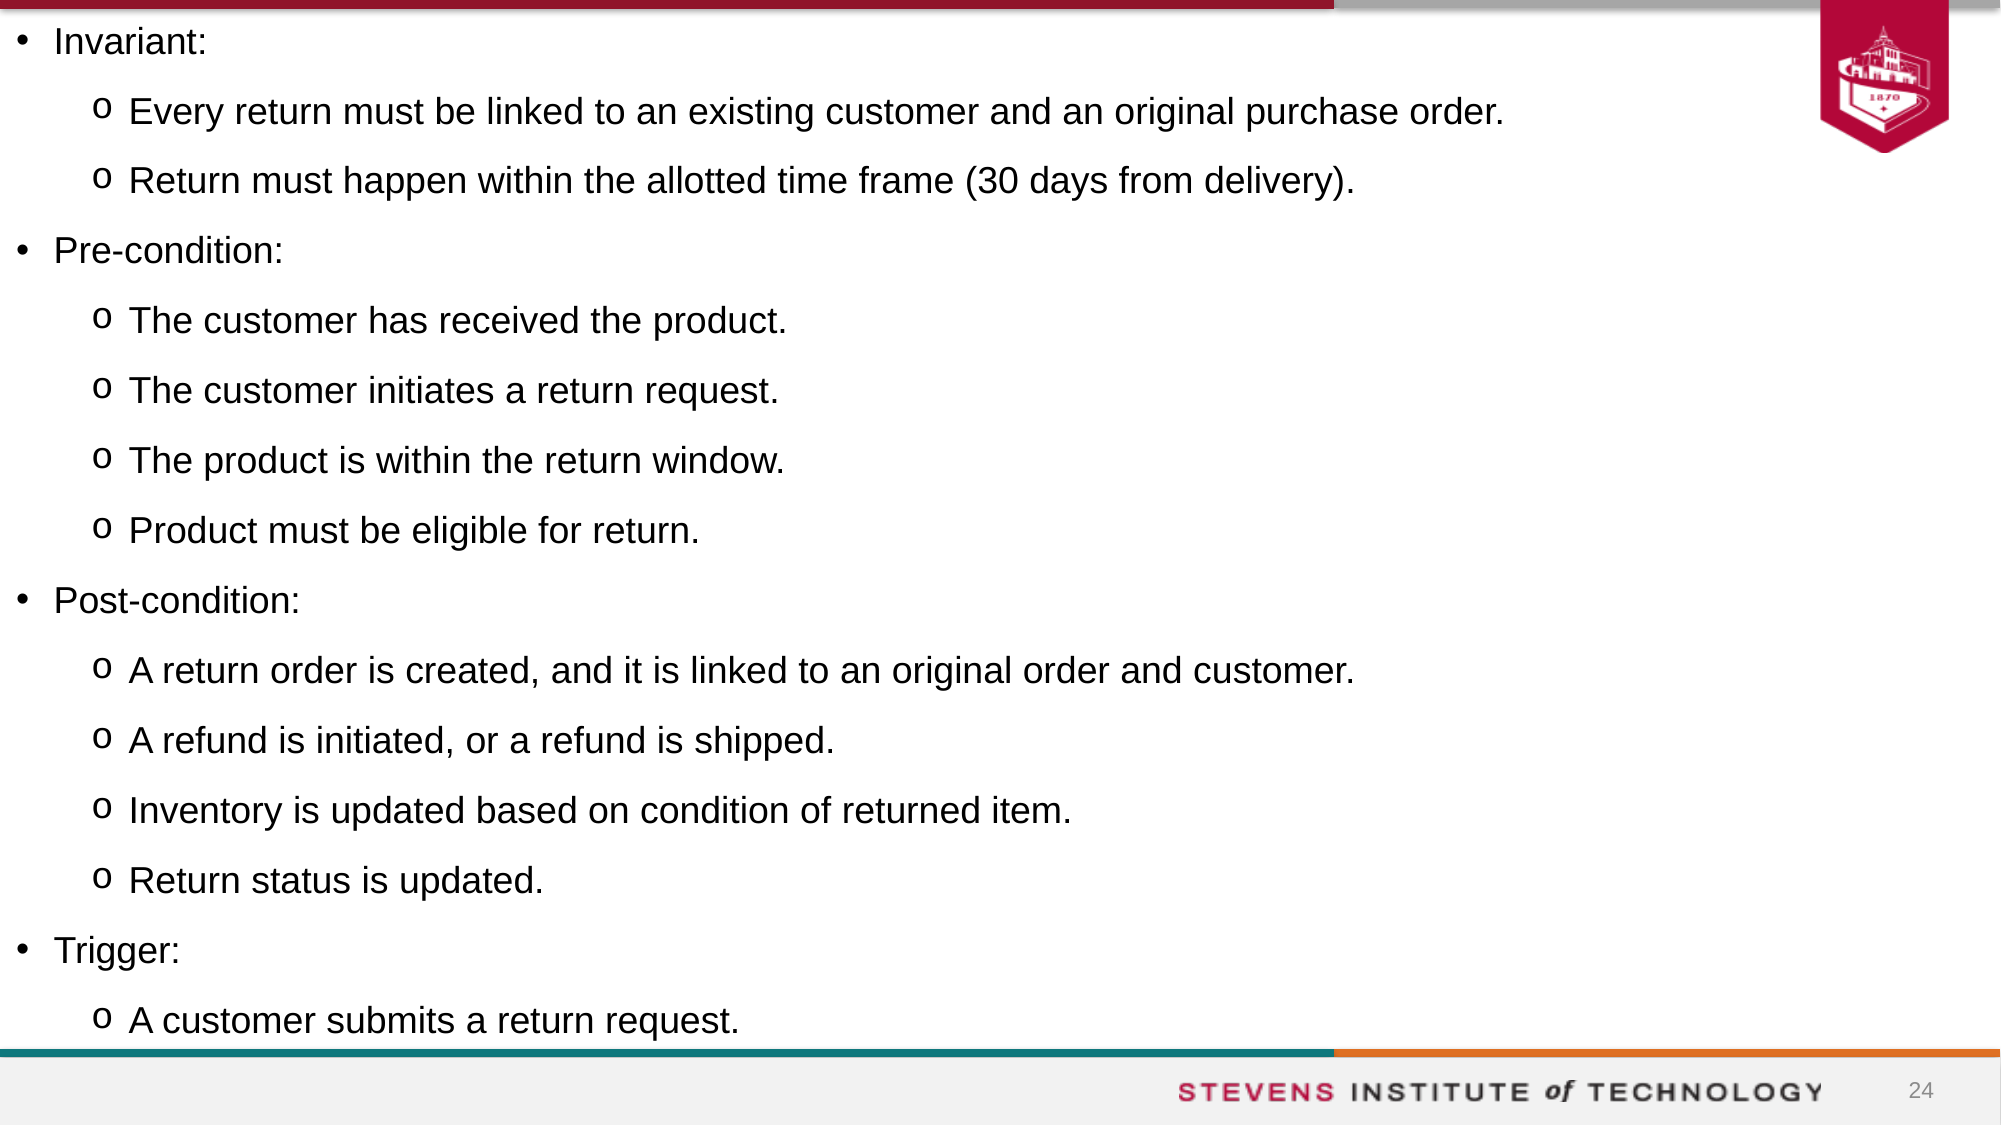

Invariant:
Every return must be linked to an existing customer and an original purchase order.
Return must happen within the allotted time frame (30 days from delivery).
Pre-condition:
The customer has received the product.
The customer initiates a return request.
The product is within the return window.
Product must be eligible for return.
Post-condition:
A return order is created, and it is linked to an original order and customer.
A refund is initiated, or a refund is shipped.
Inventory is updated based on condition of returned item.
Return status is updated.
Trigger:
A customer submits a return request.

24